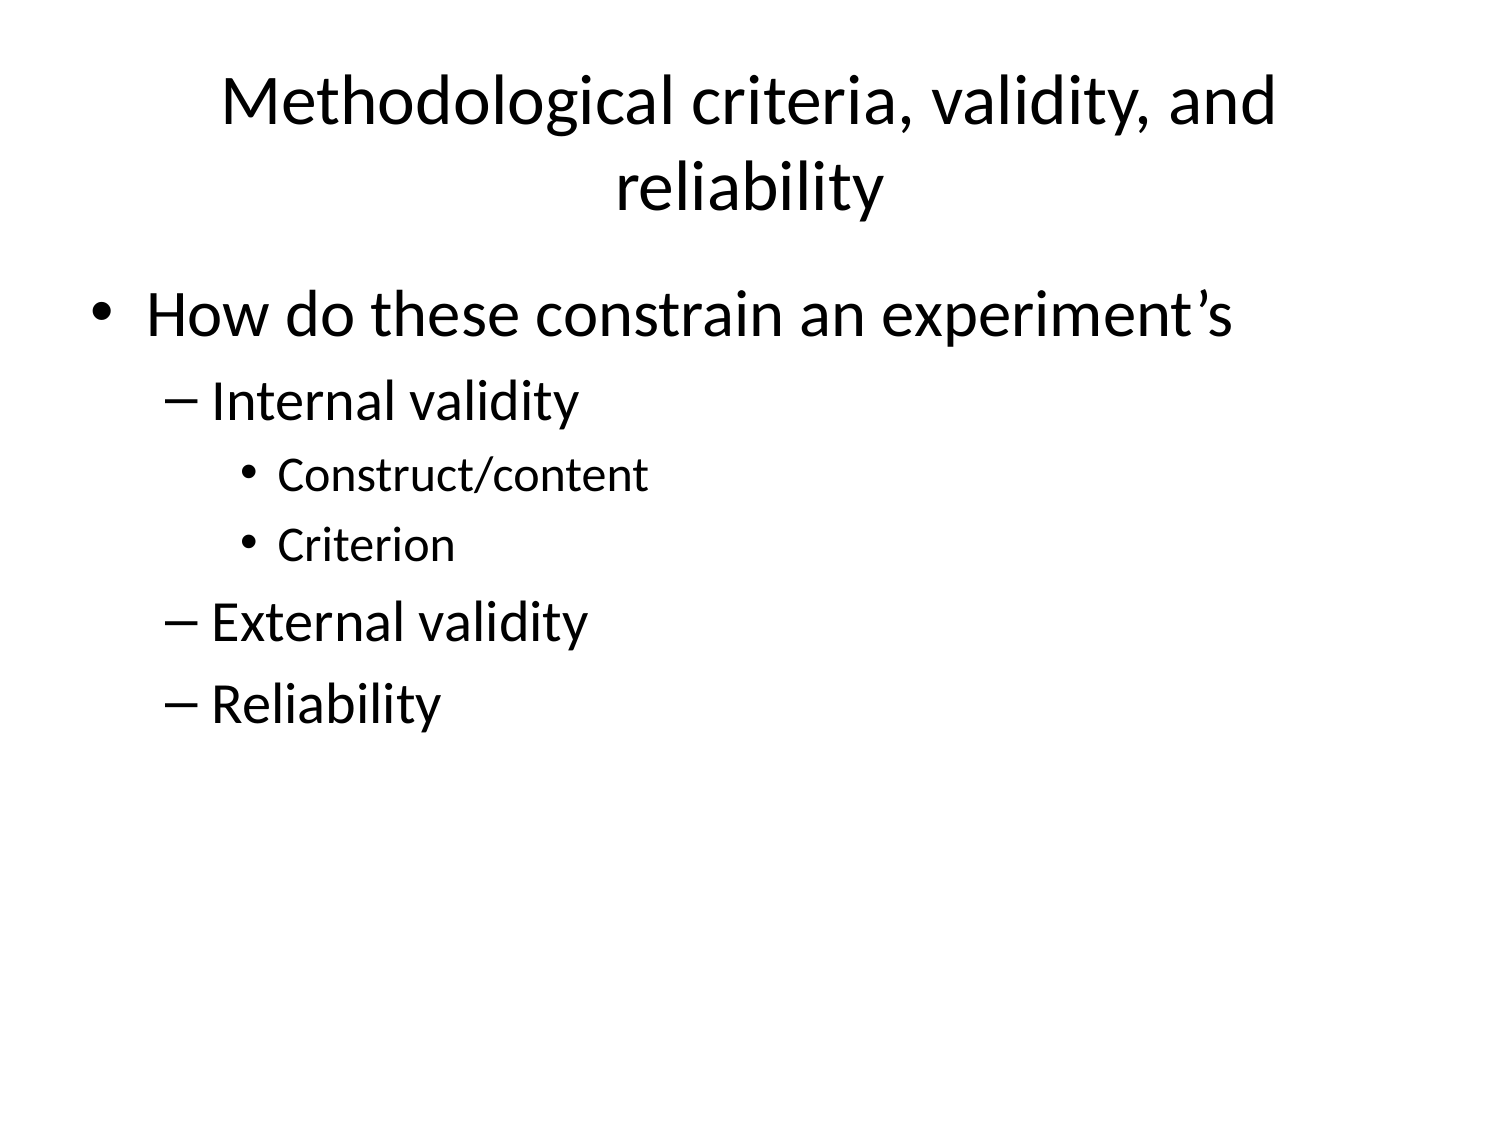

# Methodological criteria, validity, and reliability
How do these constrain an experiment’s
Internal validity
Construct/content
Criterion
External validity
Reliability